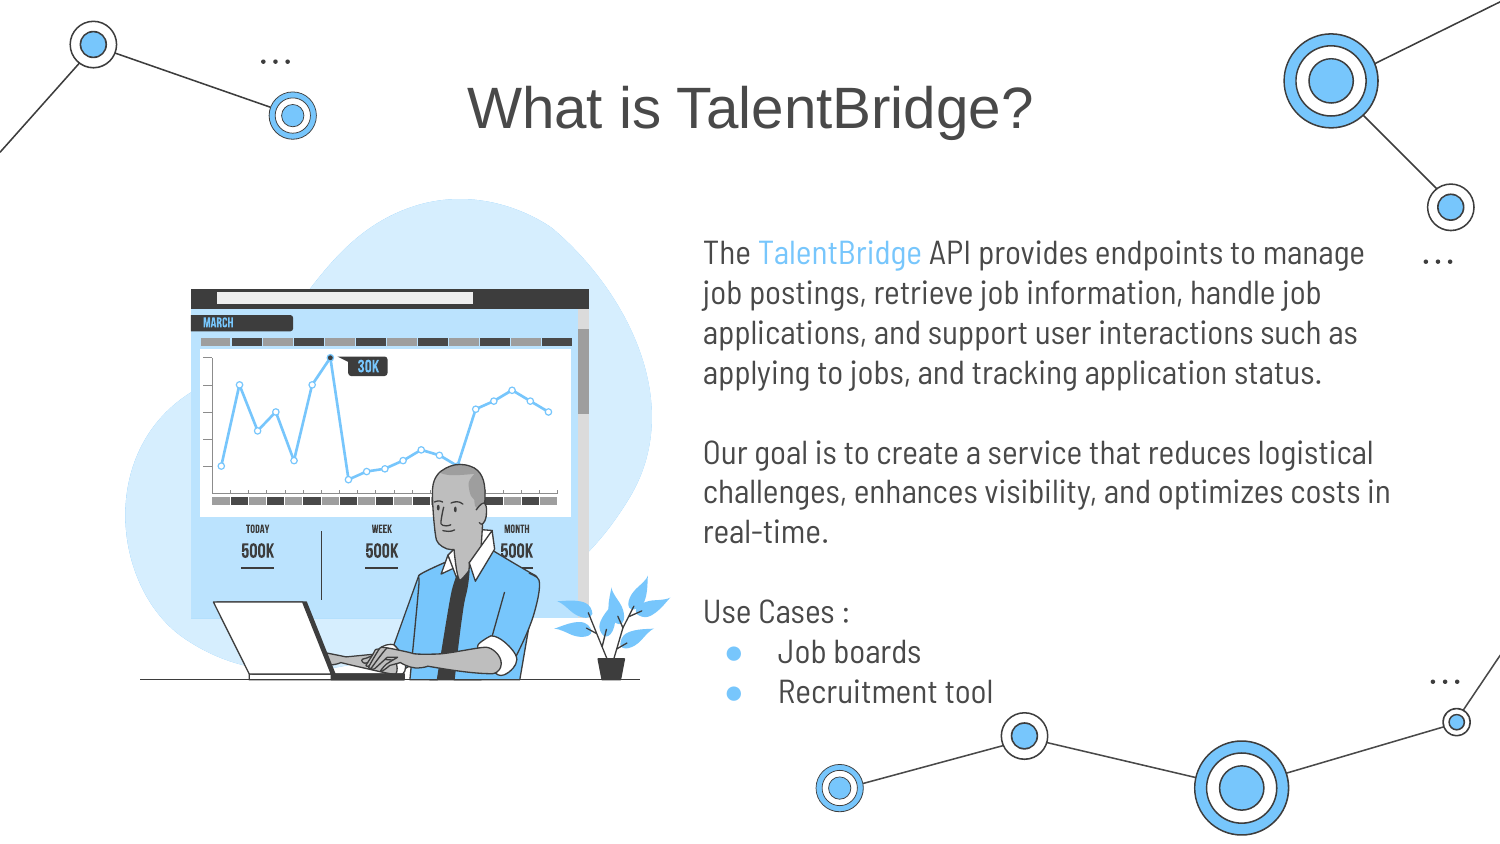

# What is TalentBridge?

The TalentBridge API provides endpoints to manage job postings, retrieve job information, handle job applications, and support user interactions such as applying to jobs, and tracking application status.

Our goal is to create a service that reduces logistical challenges, enhances visibility, and optimizes costs in real-time.

Use Cases :
Job boards
Recruitment tool